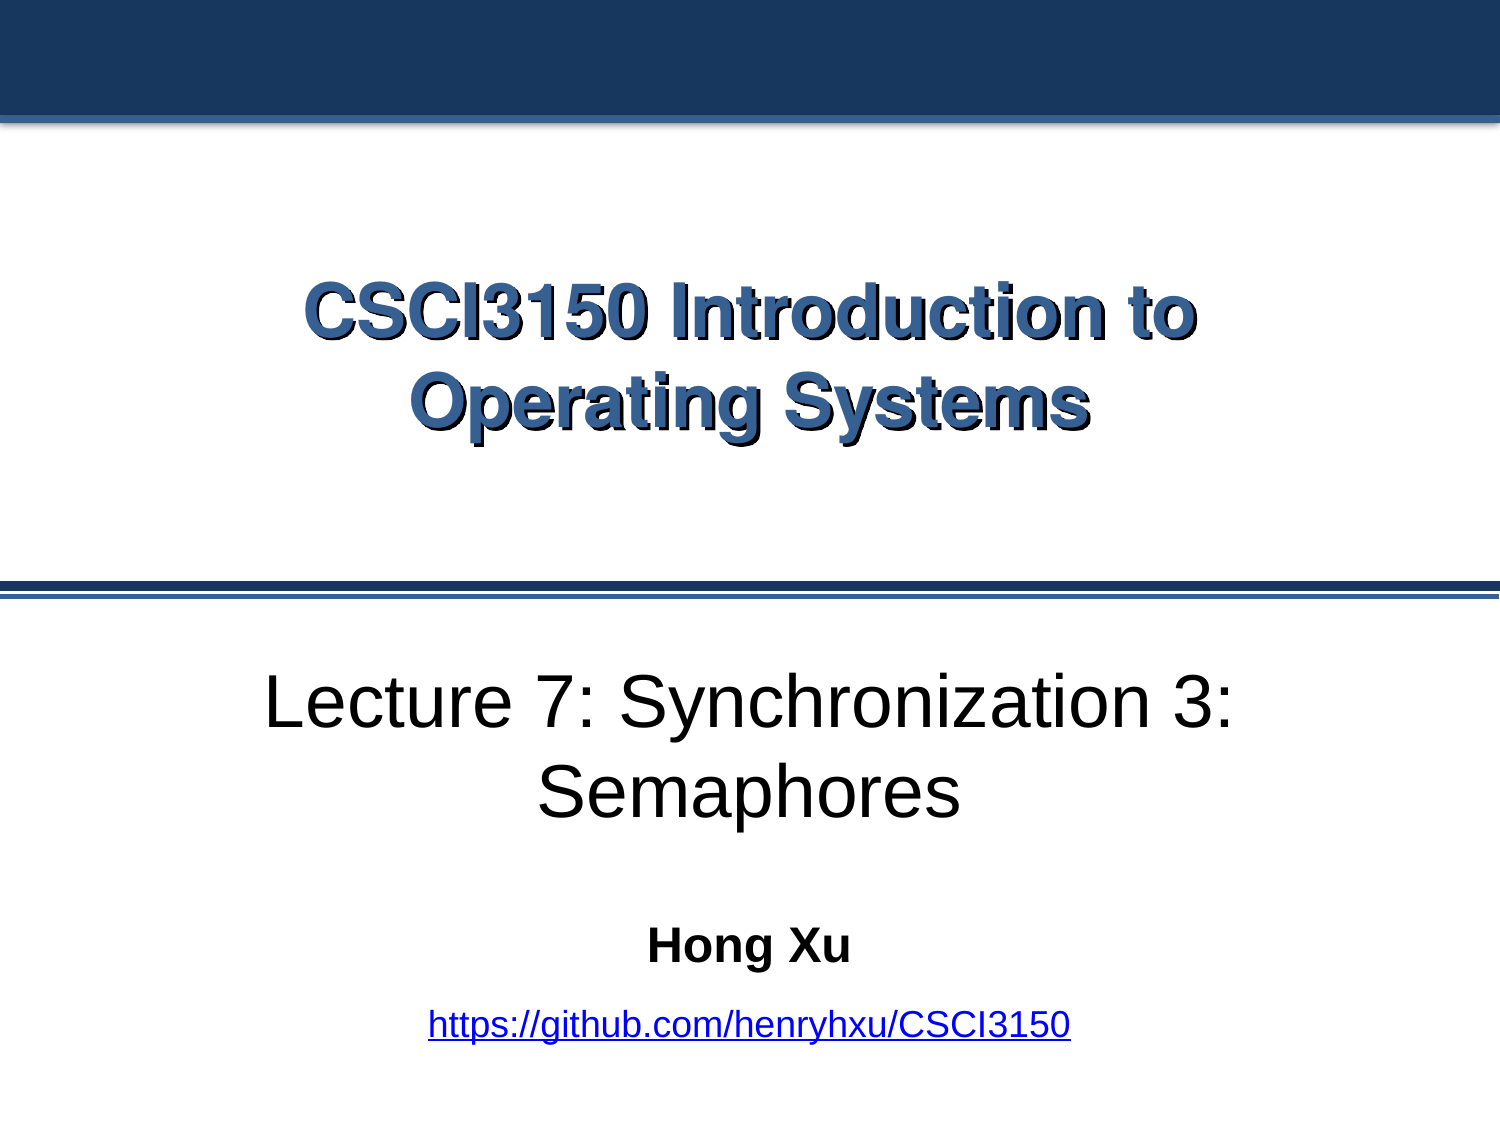

# CSCI3150 Introduction to Operating Systems
Lecture 7: Synchronization 3:
Semaphores